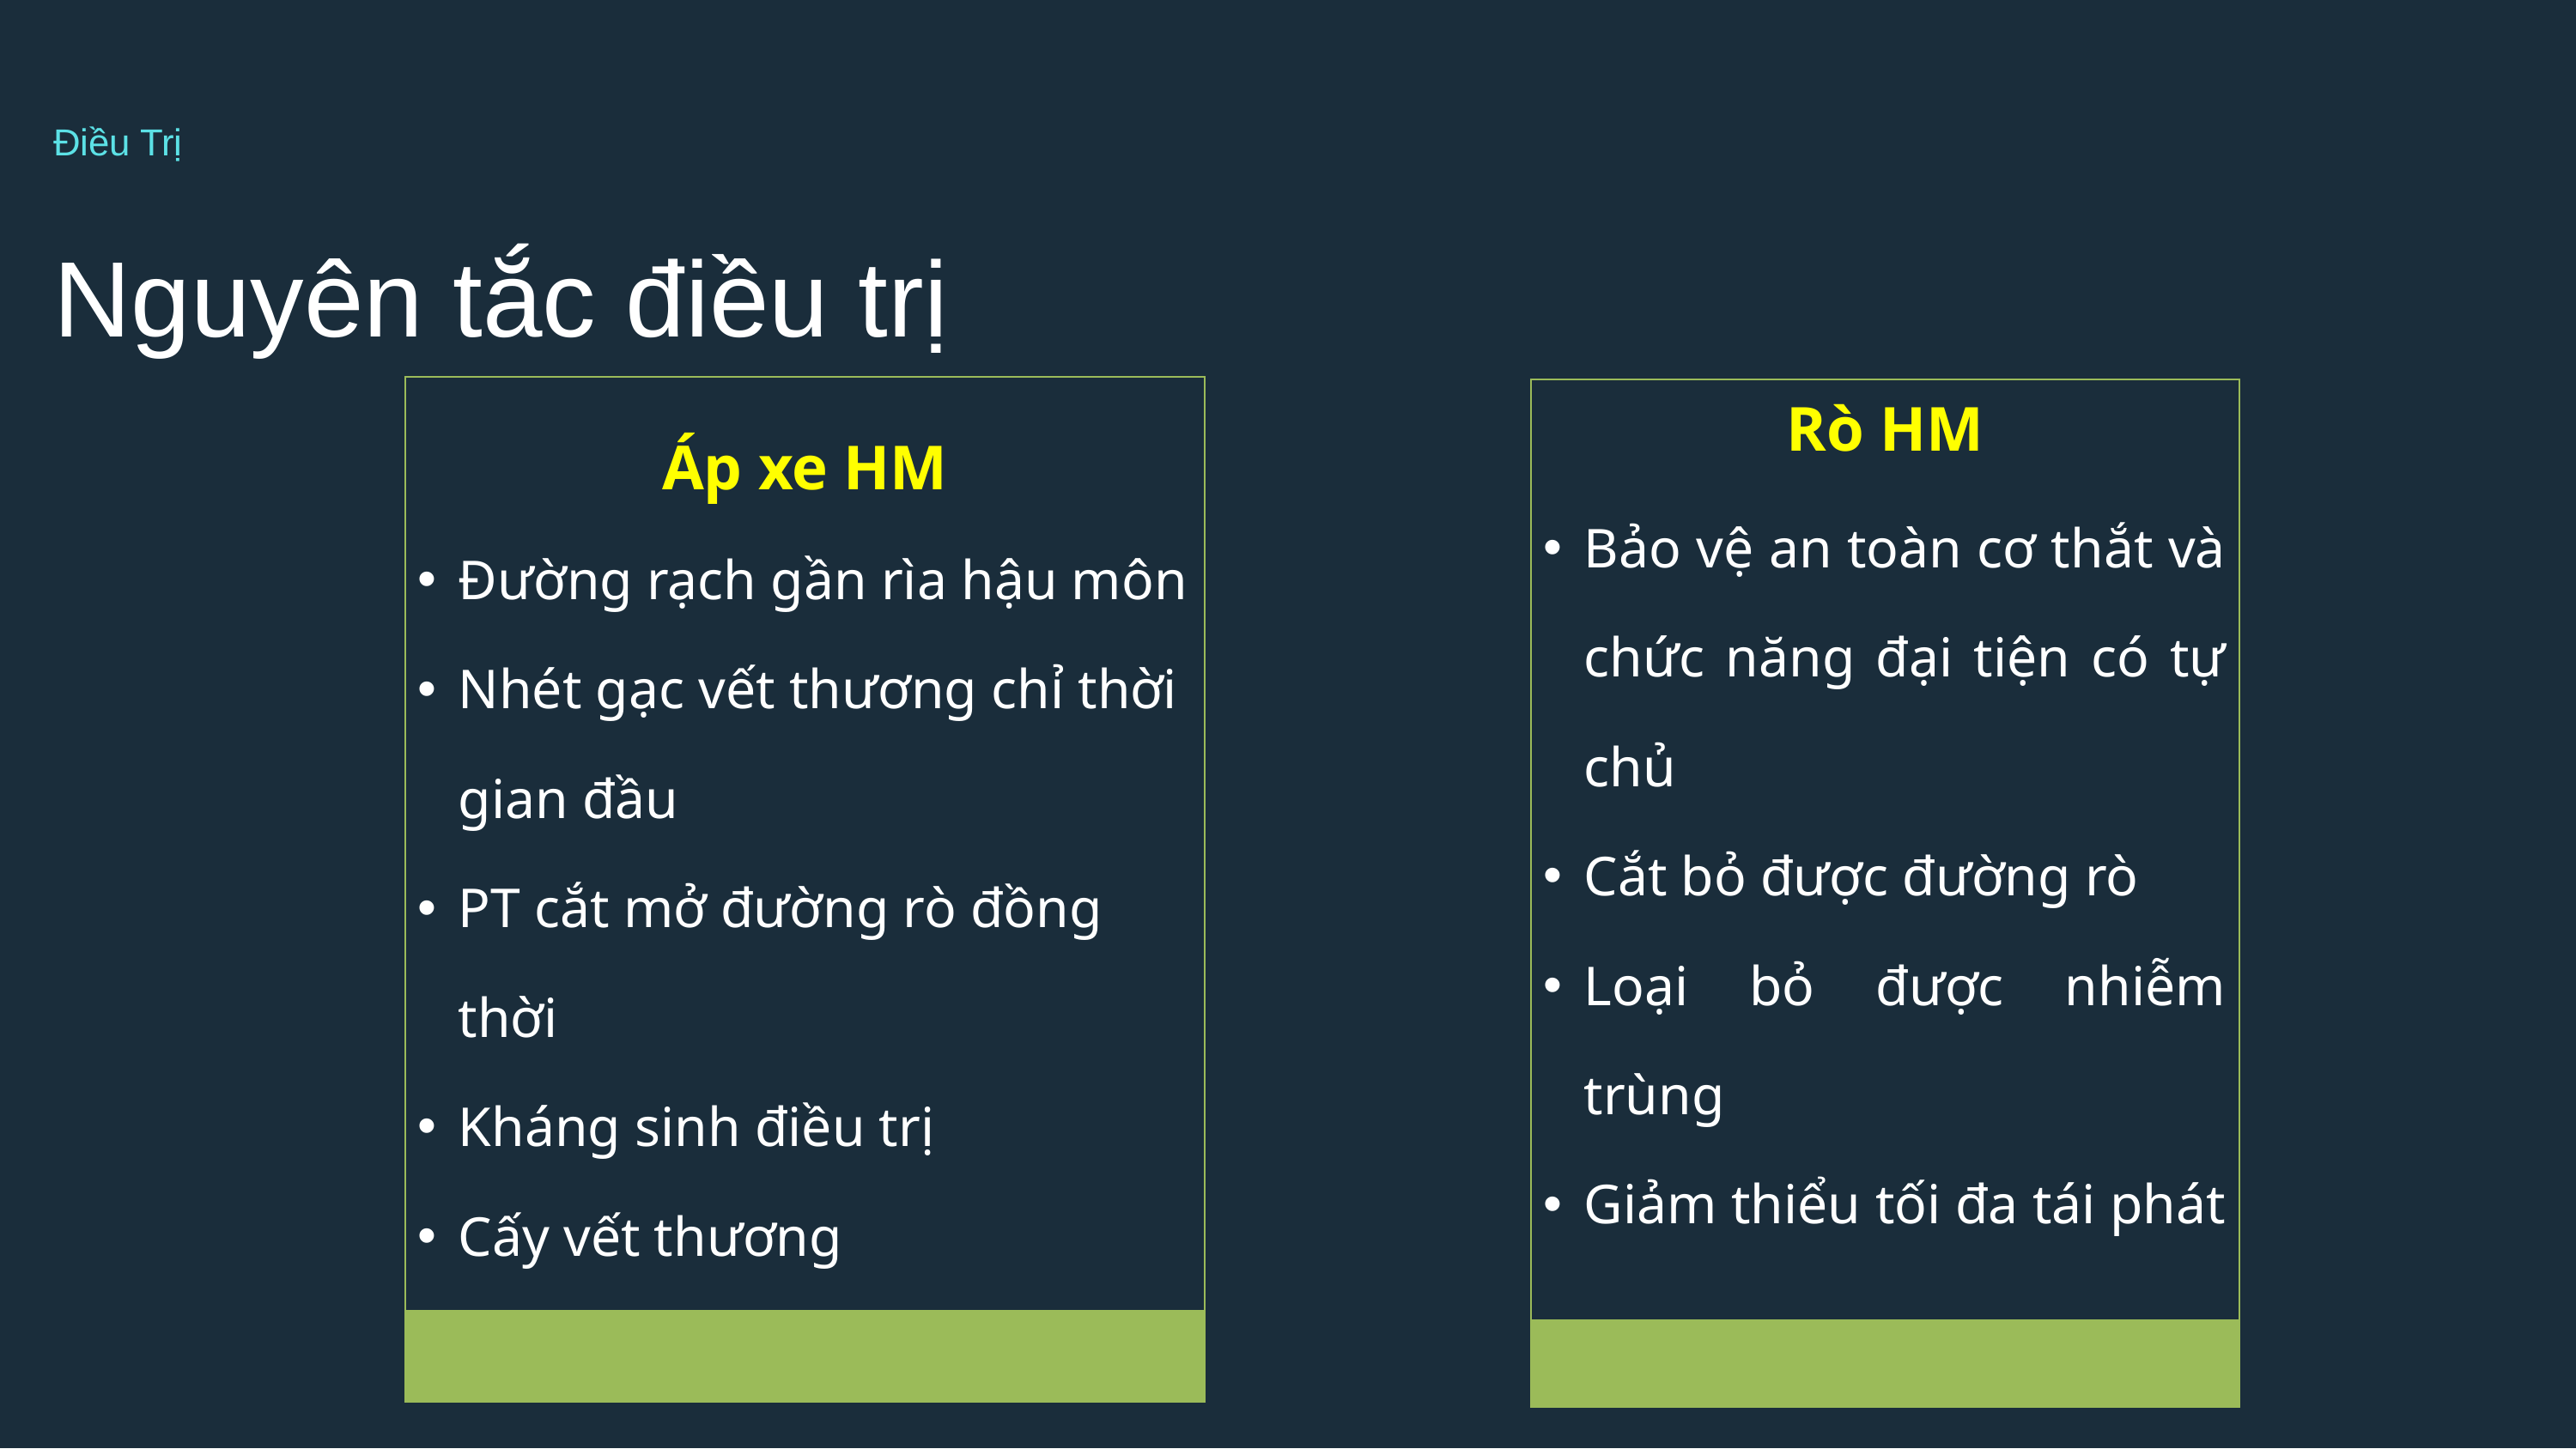

Điều Trị
Nguyên tắc điều trị
| Áp xe HM |
| --- |
| Đường rạch gần rìa hậu môn Nhét gạc vết thương chỉ thời gian đầu PT cắt mở đường rò đồng thời Kháng sinh điều trị Cấy vết thương |
|  |
| Rò HM |
| --- |
| Bảo vệ an toàn cơ thắt và chức năng đại tiện có tự chủ Cắt bỏ được đường rò Loại bỏ được nhiễm trùng Giảm thiểu tối đa tái phát |
|  |